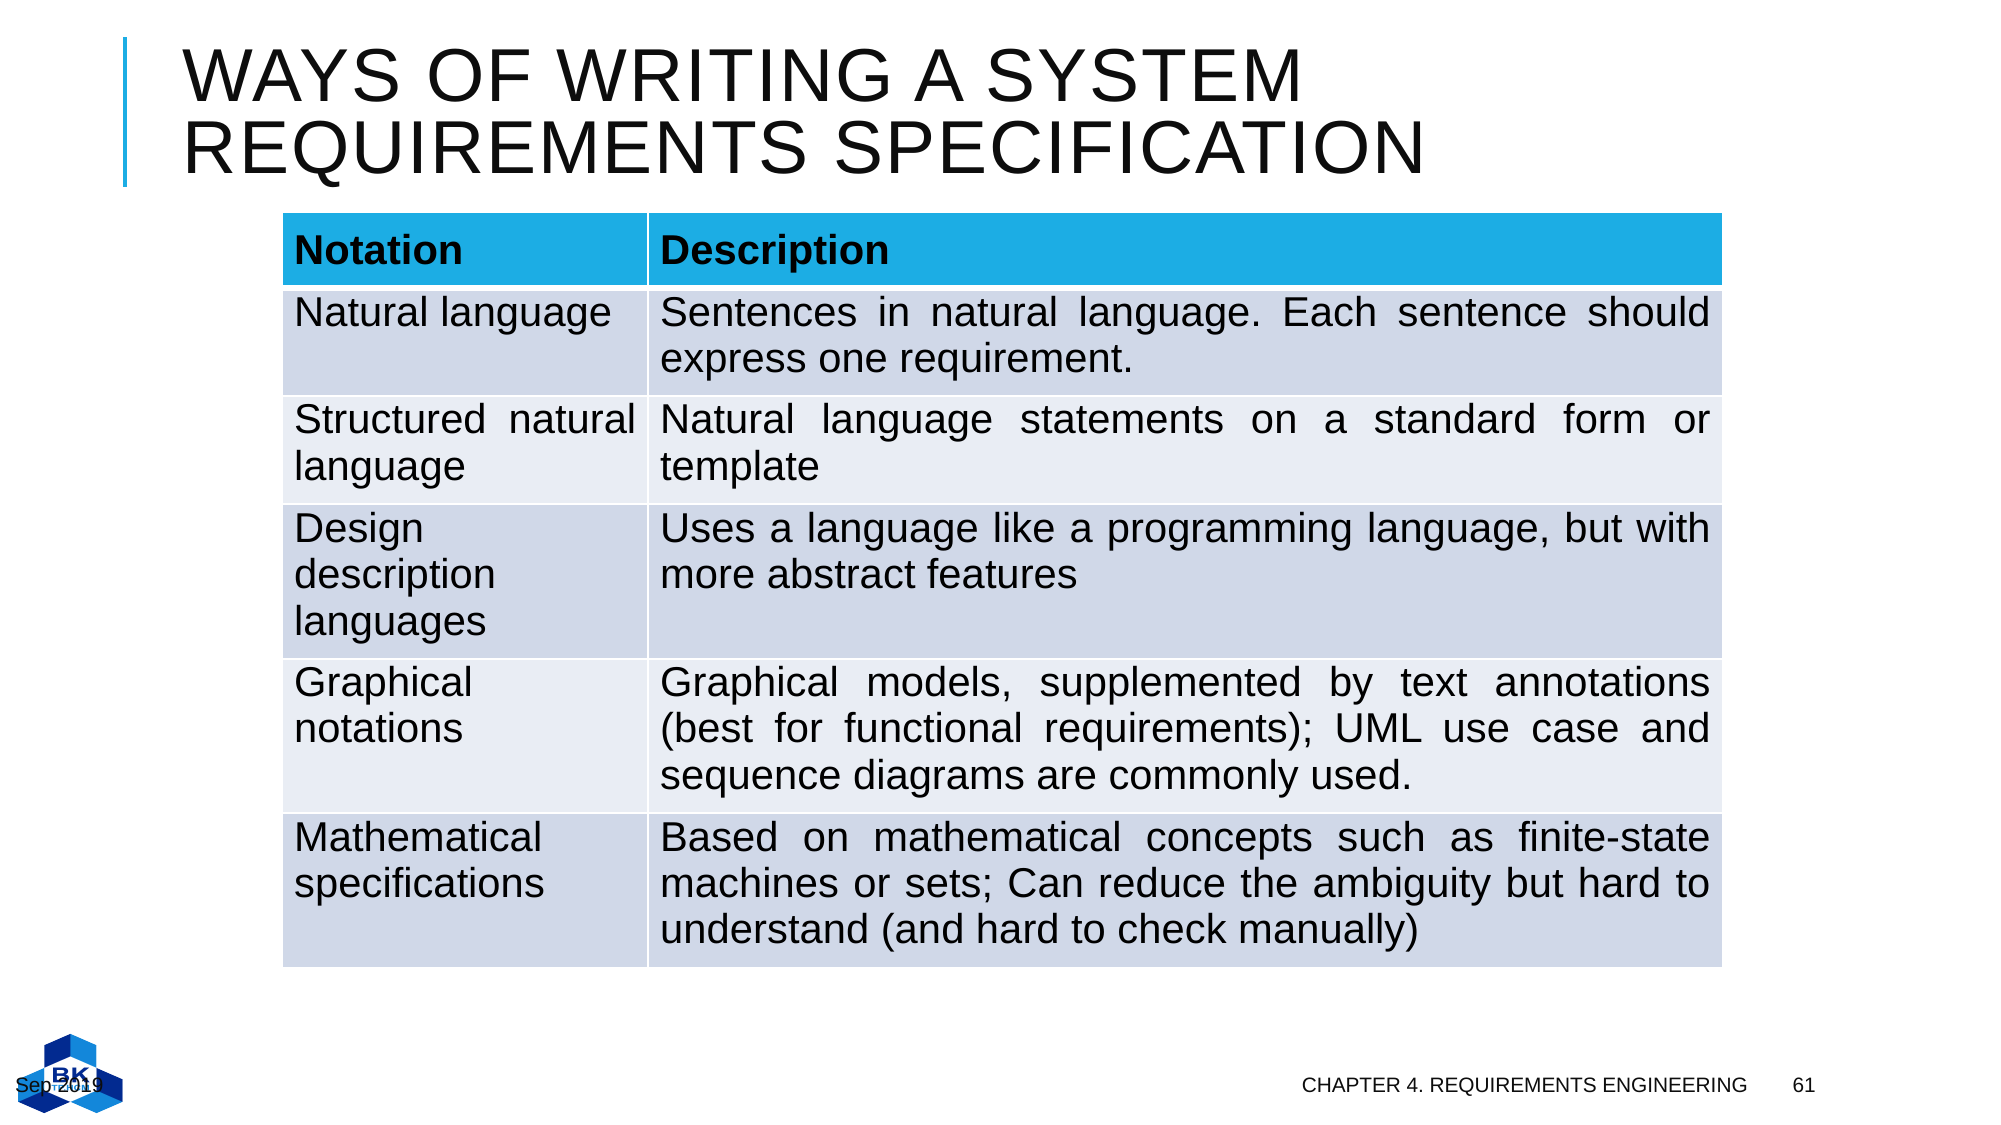

# Ways of writing a system requirements specification
| Notation | Description |
| --- | --- |
| Natural language | Sentences in natural language. Each sentence should express one requirement. |
| Structured natural language | Natural language statements on a standard form or template |
| Design description languages | Uses a language like a programming language, but with more abstract features |
| Graphical notations | Graphical models, supplemented by text annotations (best for functional requirements); UML use case and sequence diagrams are commonly used. |
| Mathematical specifications | Based on mathematical concepts such as finite-state machines or sets; Can reduce the ambiguity but hard to understand (and hard to check manually) |
Sep 2019
Chapter 4. Requirements engineering
61